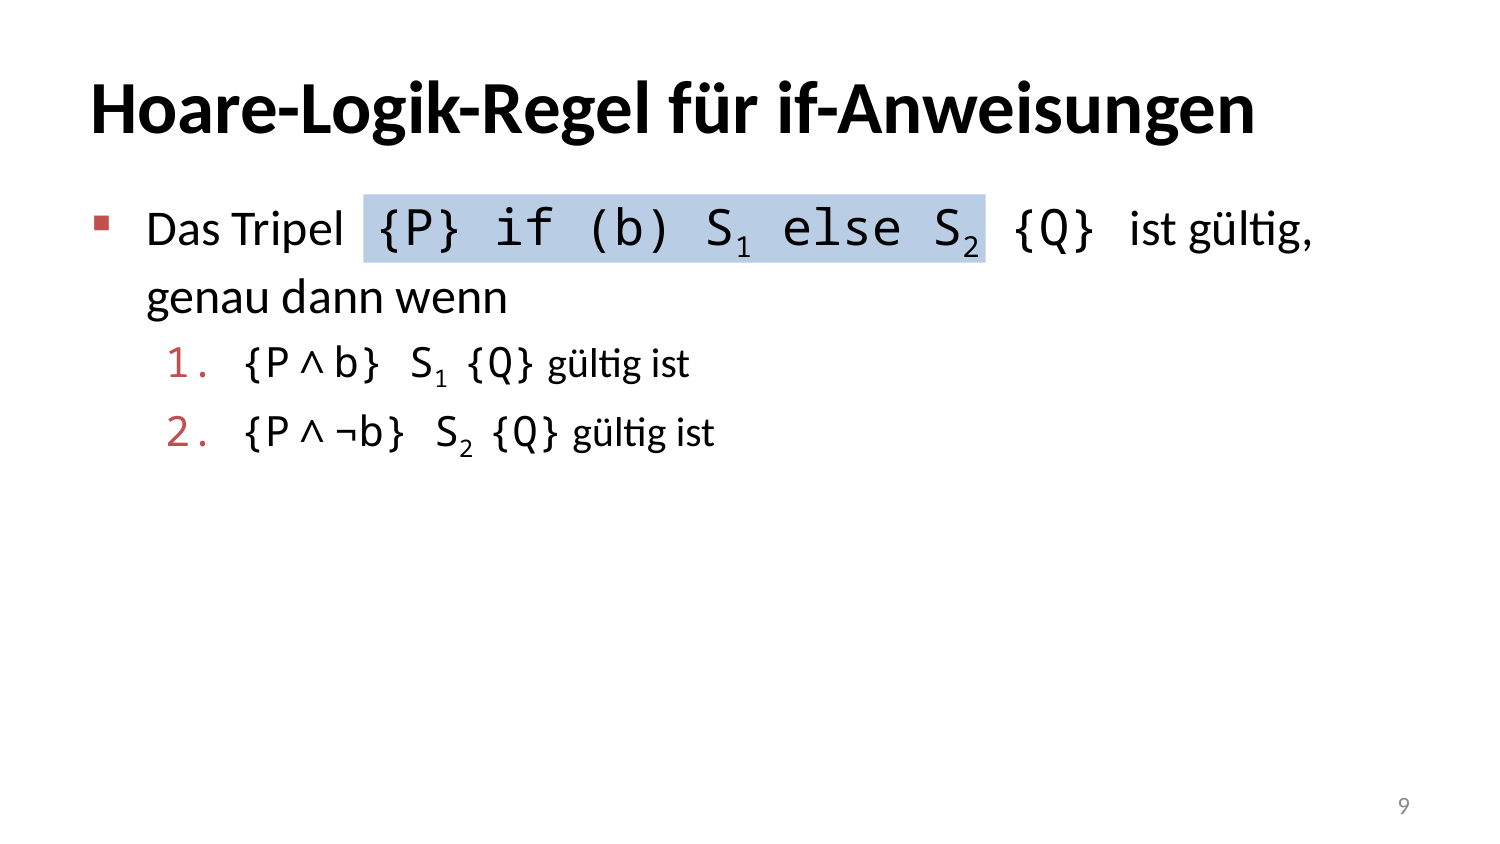

# Hoare-Logik-Regel für if-Anweisungen
Das Tripel {P} if (b) S1 else S2 {Q} ist gültig,
genau dann wenn
{P ∧ b} S1 {Q} gültig ist
{P ∧ ¬b} S2 {Q} gültig ist

9